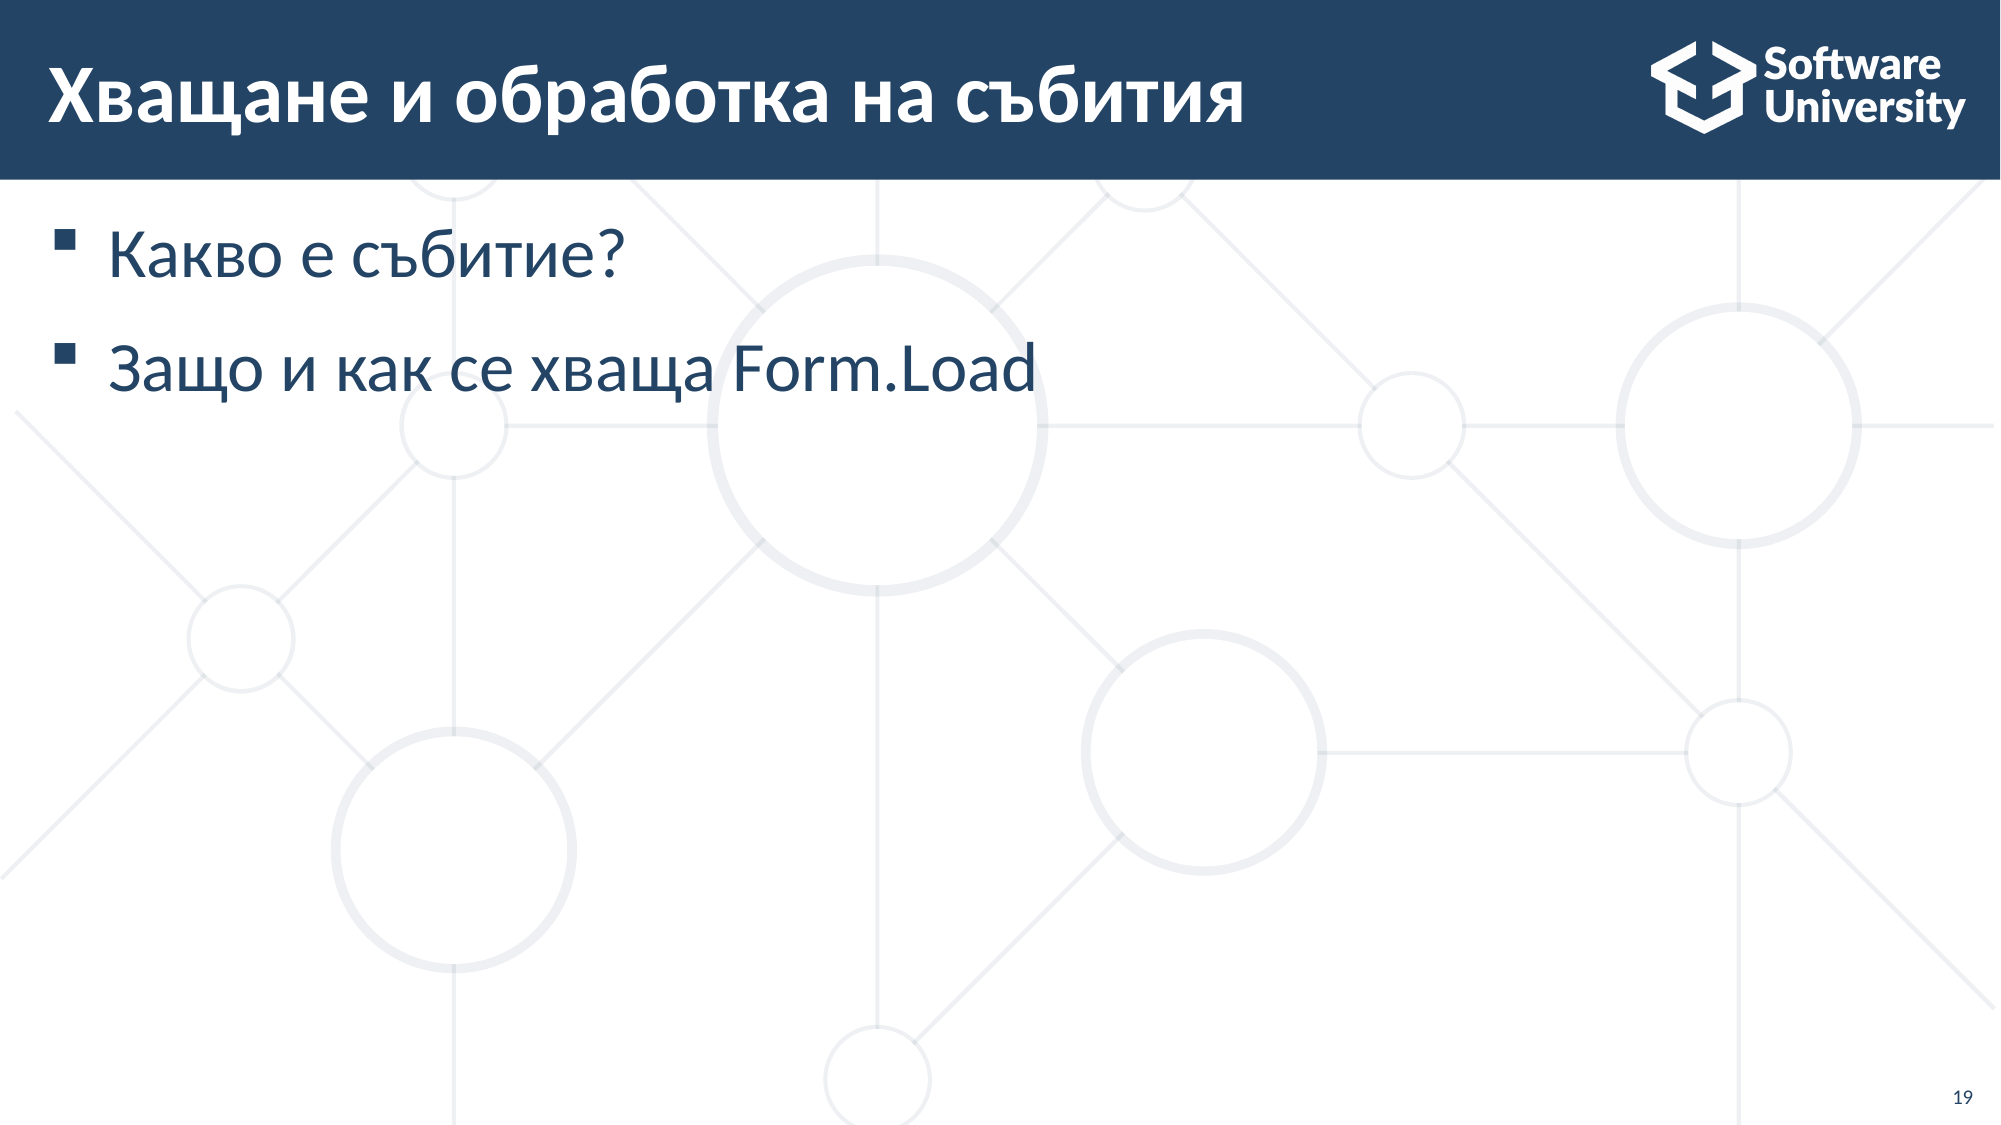

# Хващане и обработка на събития
Какво е събитие?
Защо и как се хваща Form.Load

19